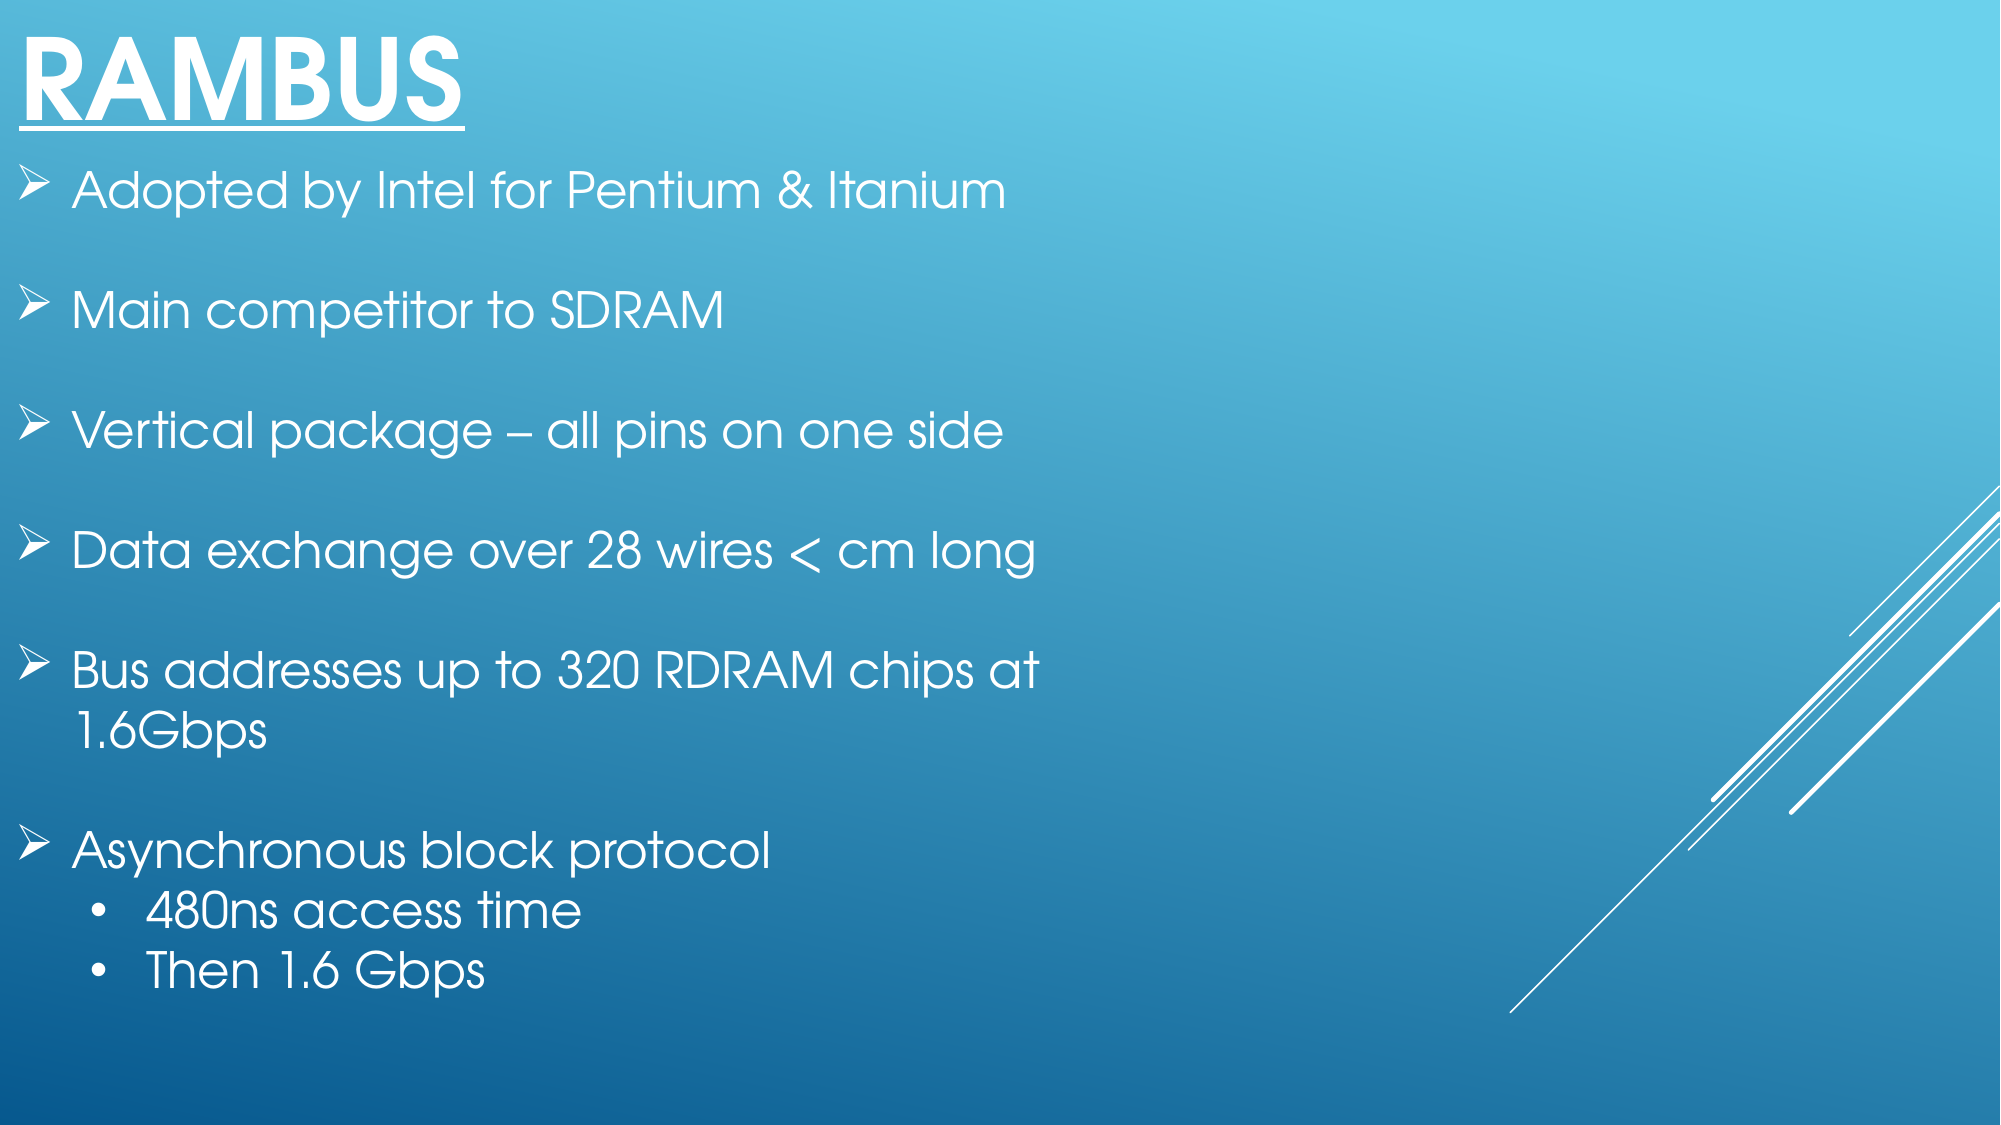

RAMBUS
Adopted by Intel for Pentium & Itanium

Main competitor to SDRAM

Vertical package – all pins on one side

Data exchange over 28 wires < cm long

Bus addresses up to 320 RDRAM chips at 1.6Gbps

Asynchronous block protocol
480ns access time
Then 1.6 Gbps